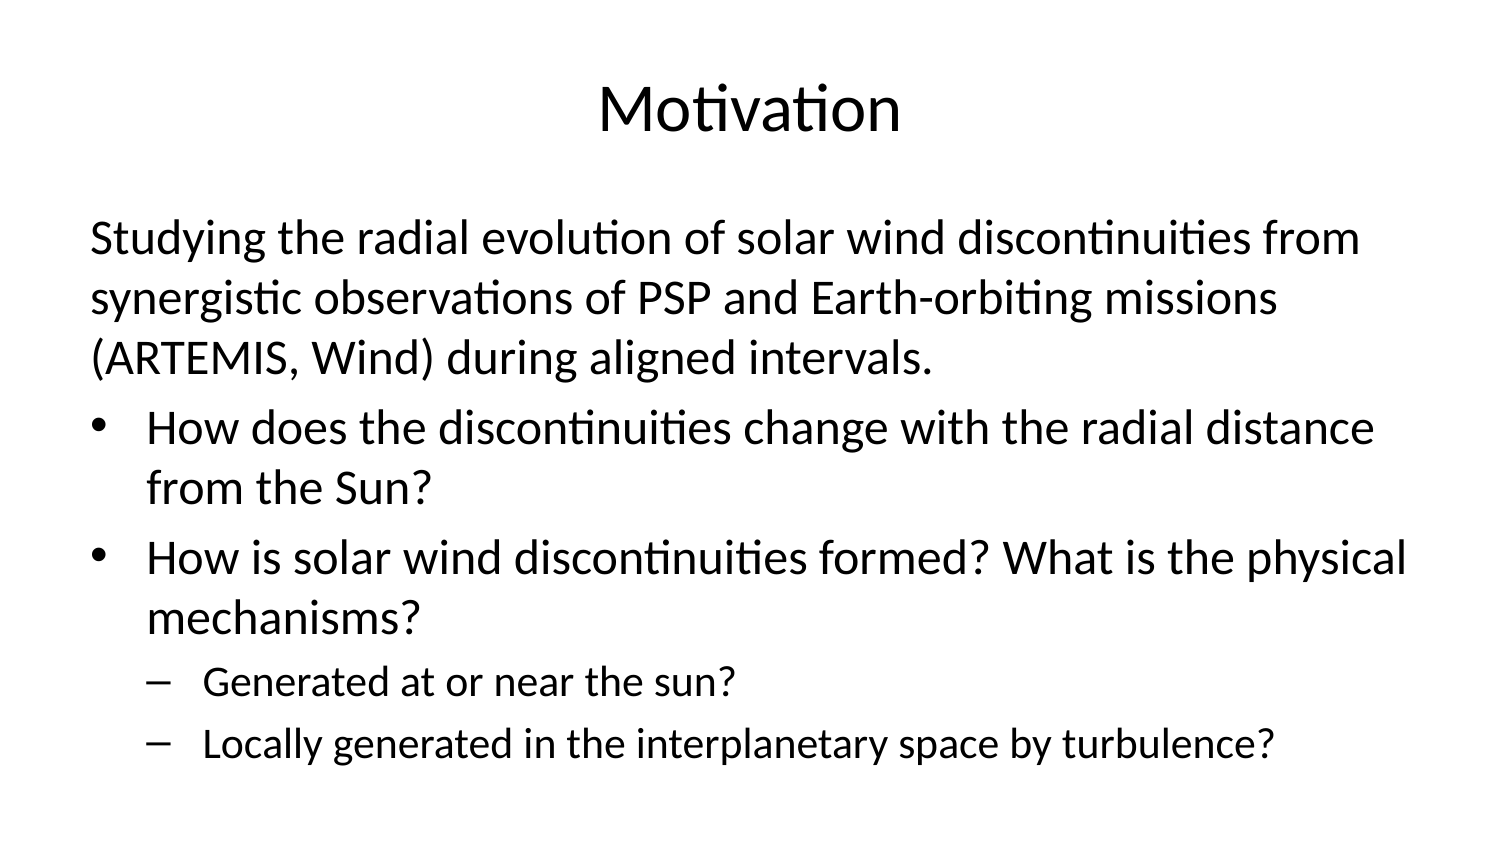

# Motivation
Studying the radial evolution of solar wind discontinuities from synergistic observations of PSP and Earth-orbiting missions (ARTEMIS, Wind) during aligned intervals.
How does the discontinuities change with the radial distance from the Sun?
How is solar wind discontinuities formed? What is the physical mechanisms?
Generated at or near the sun?
Locally generated in the interplanetary space by turbulence?